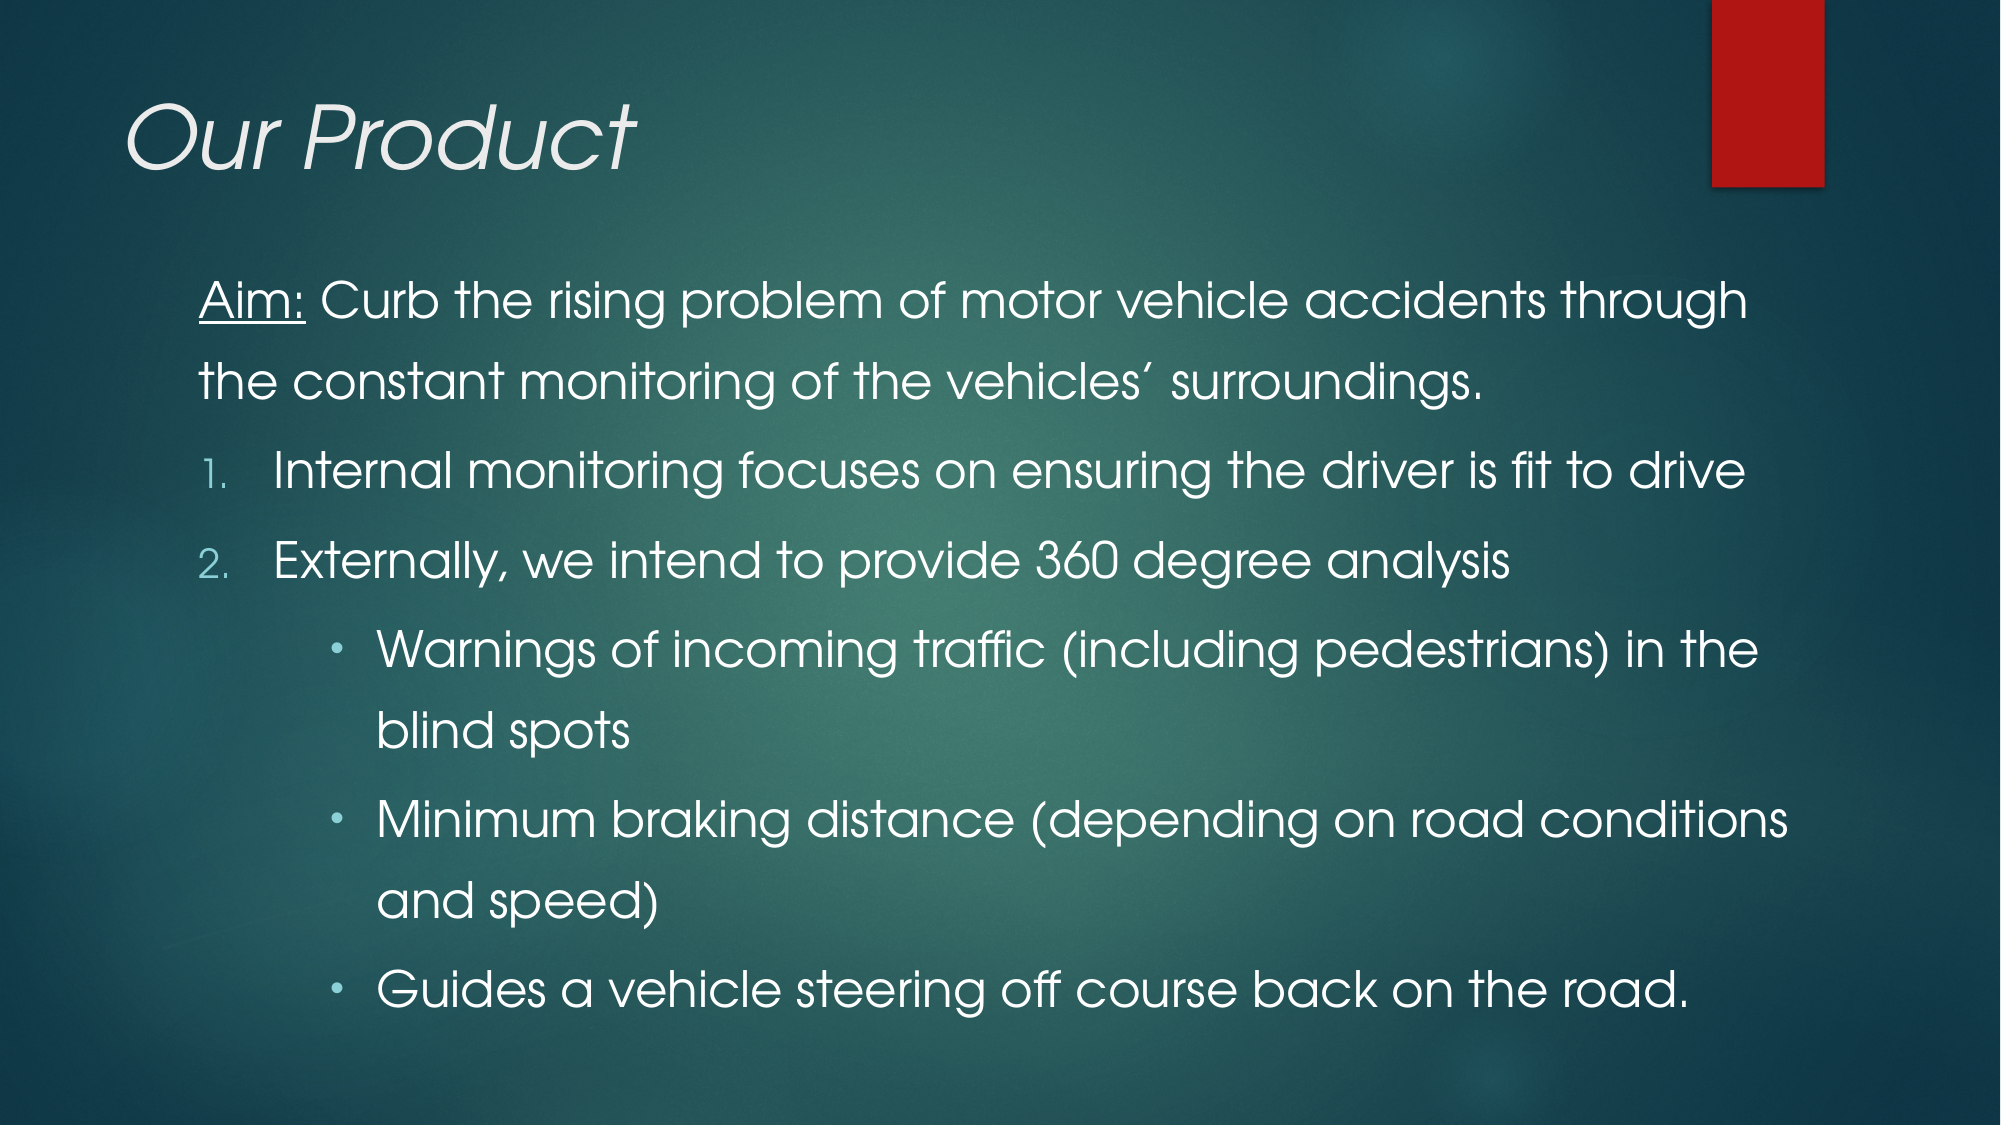

# Our Product
Aim: Curb the rising problem of motor vehicle accidents through the constant monitoring of the vehicles’ surroundings.
Internal monitoring focuses on ensuring the driver is fit to drive
Externally, we intend to provide 360 degree analysis
Warnings of incoming traffic (including pedestrians) in the blind spots
Minimum braking distance (depending on road conditions and speed)
Guides a vehicle steering off course back on the road.